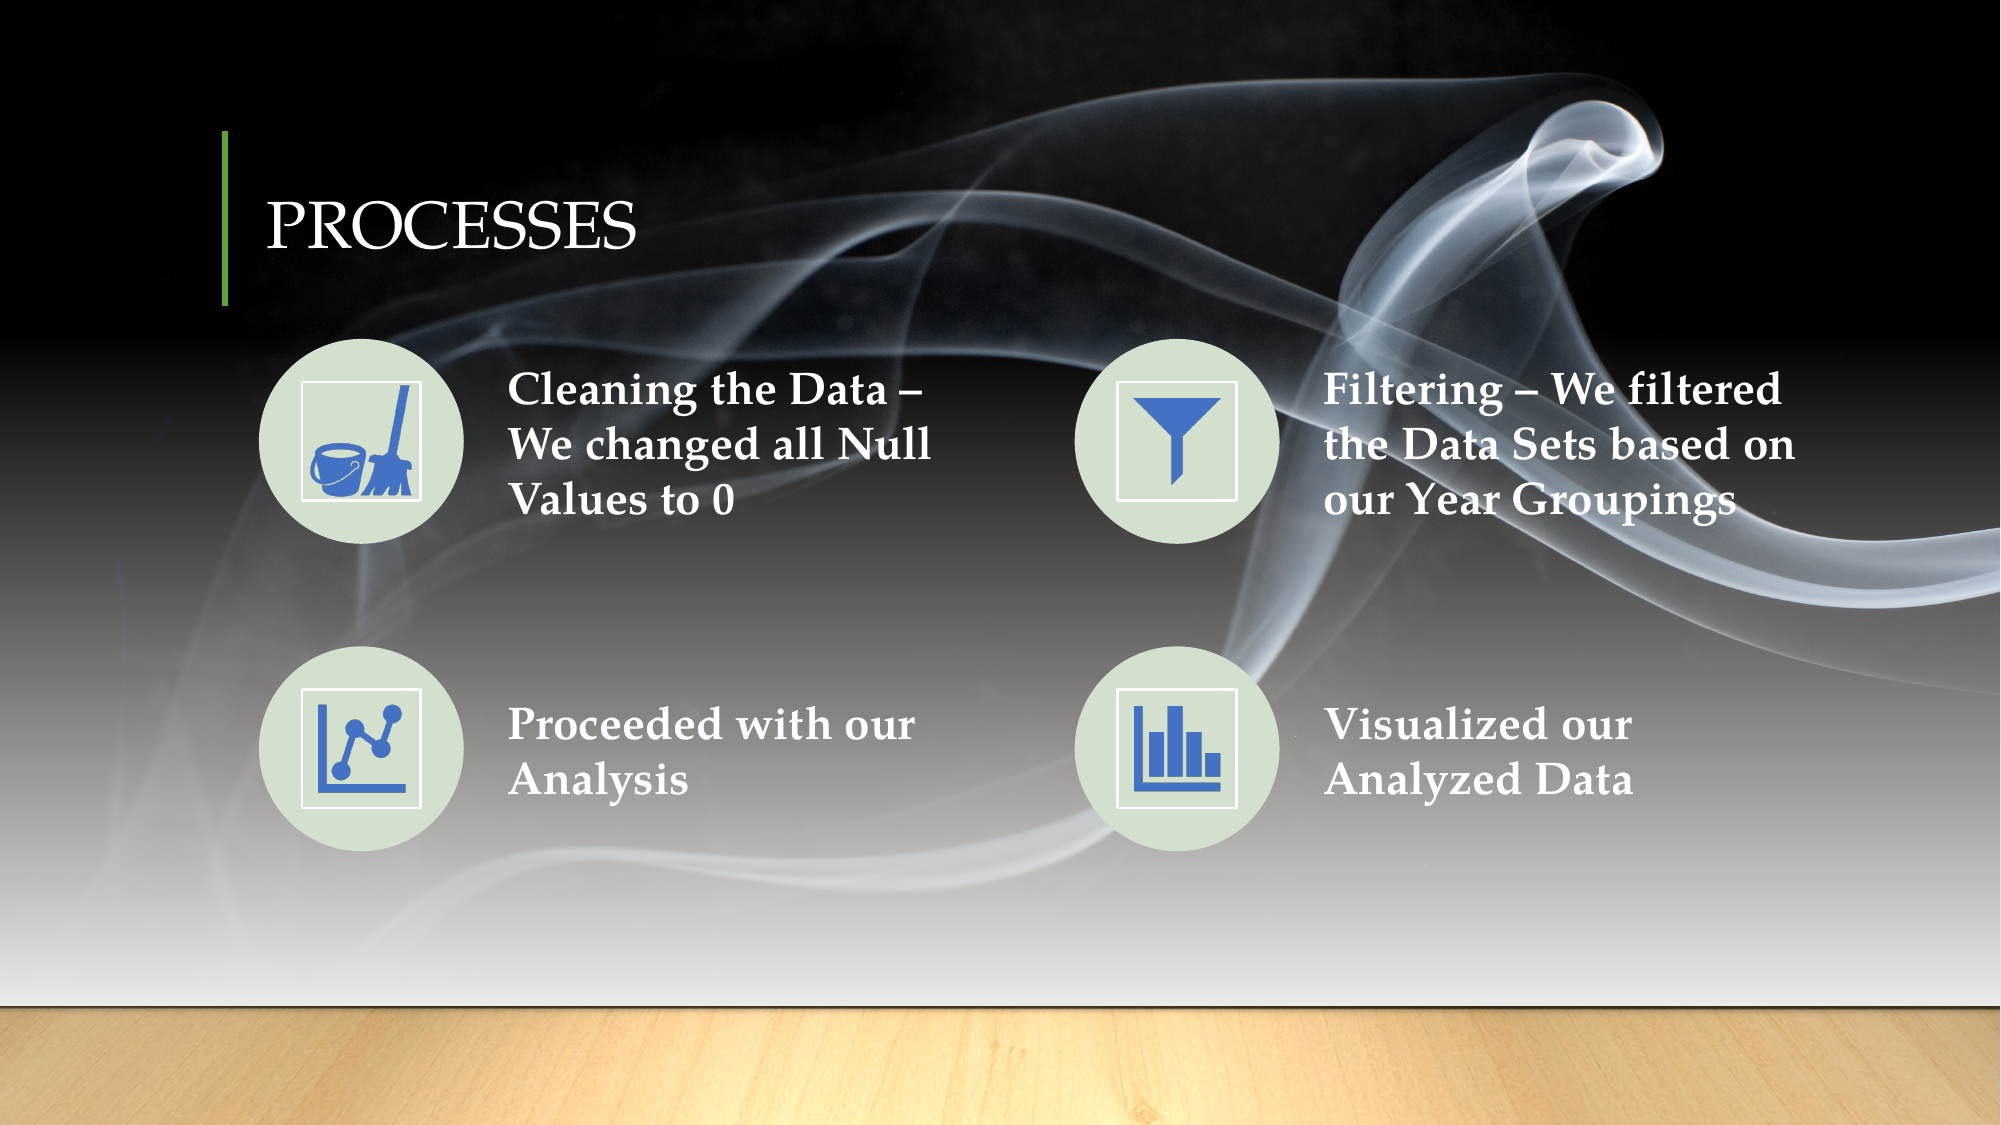

# PROCESSES
Cleaning the Data – We changed all Null Values to 0
Filtering – We filtered the Data Sets based on our Year Groupings
Proceeded with our Analysis
Visualized our Analyzed Data